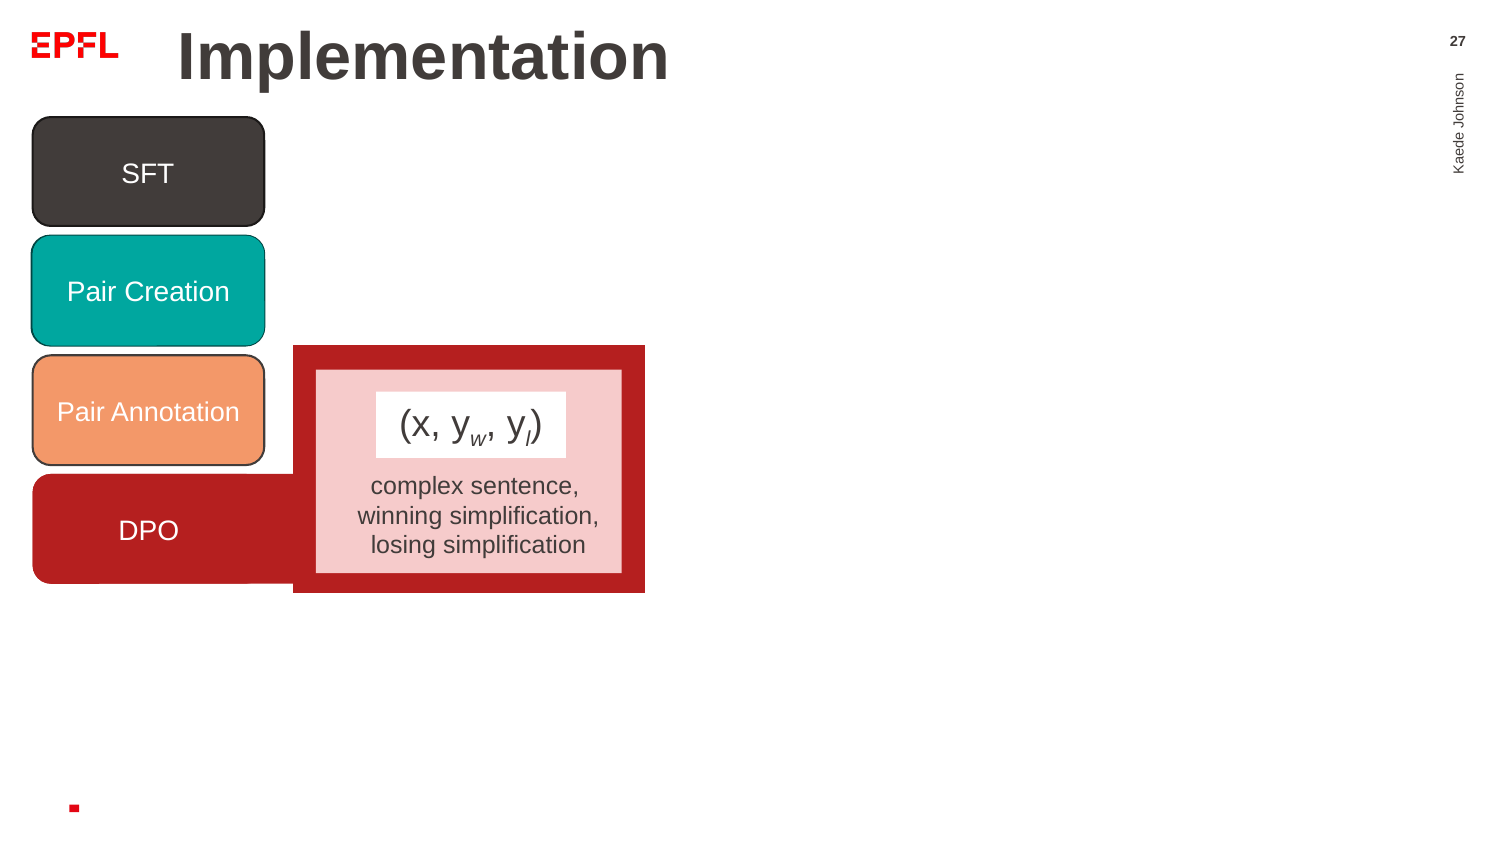

# Implementation
27

SFT

Pair Creation
Kaede Johnson

Pair Annotation

(x, yw, yl)
complex sentence,
winning simplification,
losing simplification

DPO